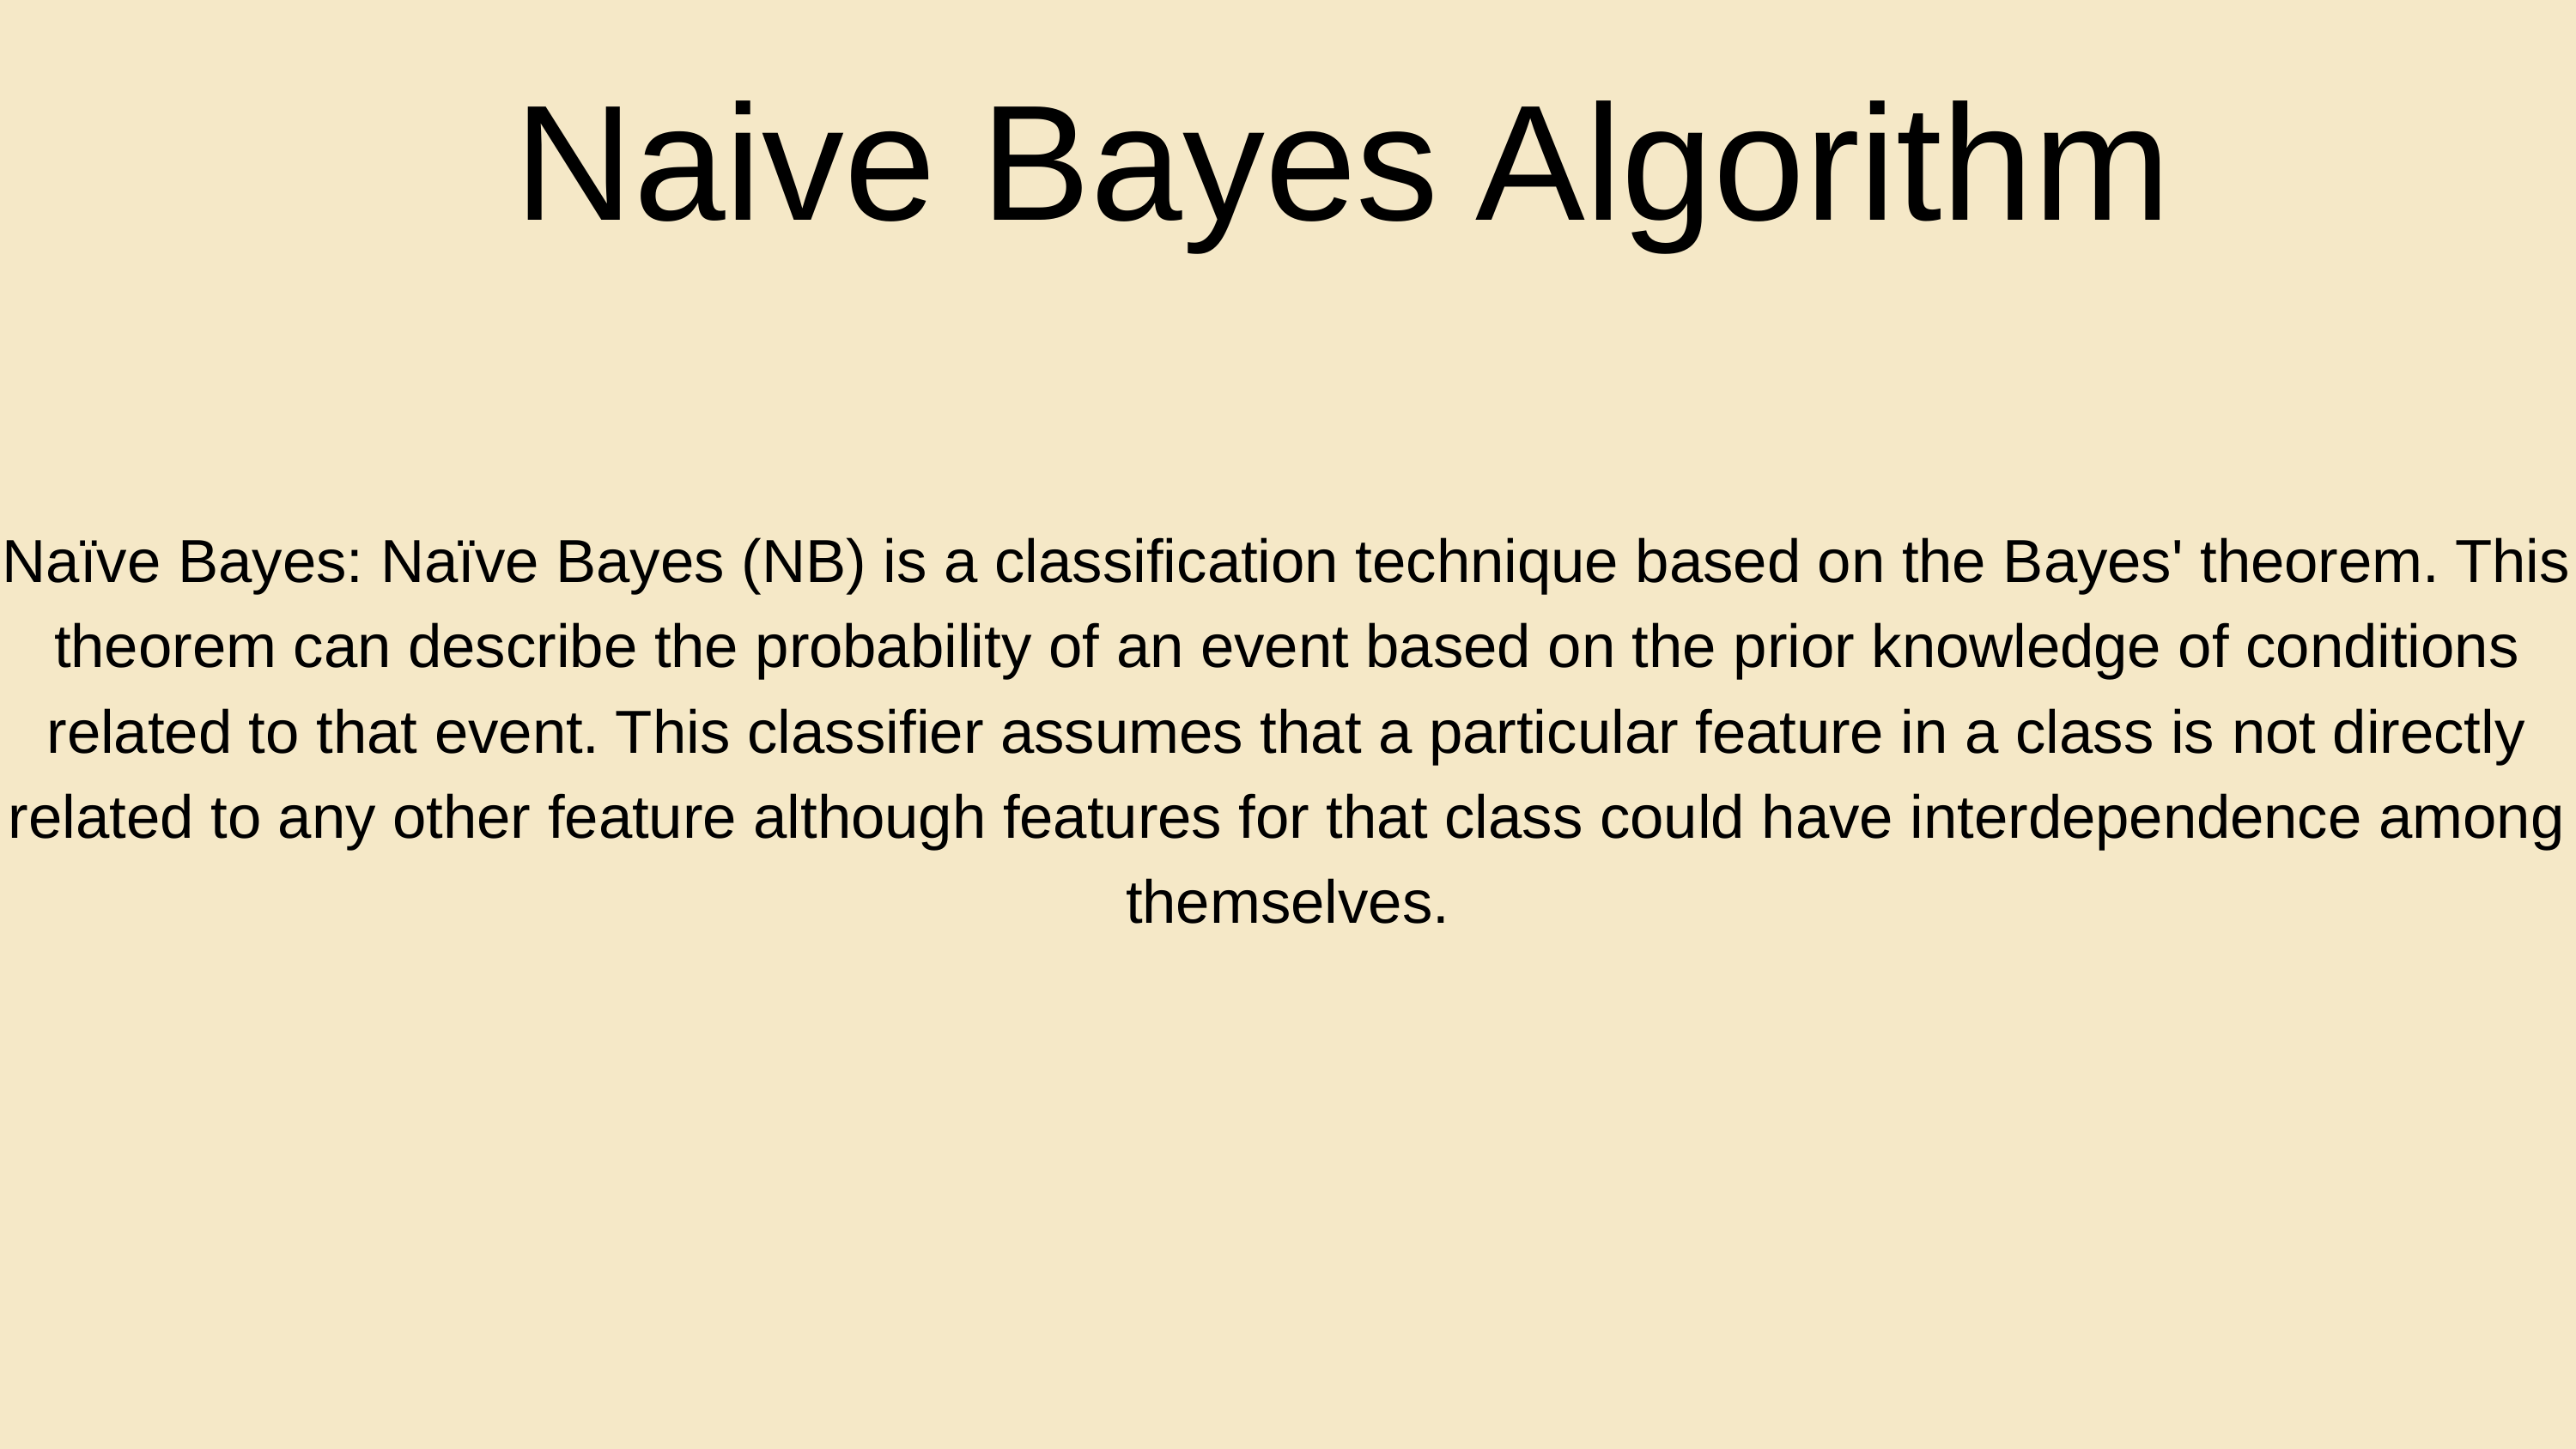

Naive Bayes Algorithm
Naïve Bayes: Naïve Bayes (NB) is a classification technique based on the Bayes' theorem. This theorem can describe the probability of an event based on the prior knowledge of conditions related to that event. This classifier assumes that a particular feature in a class is not directly related to any other feature although features for that class could have interdependence among themselves.